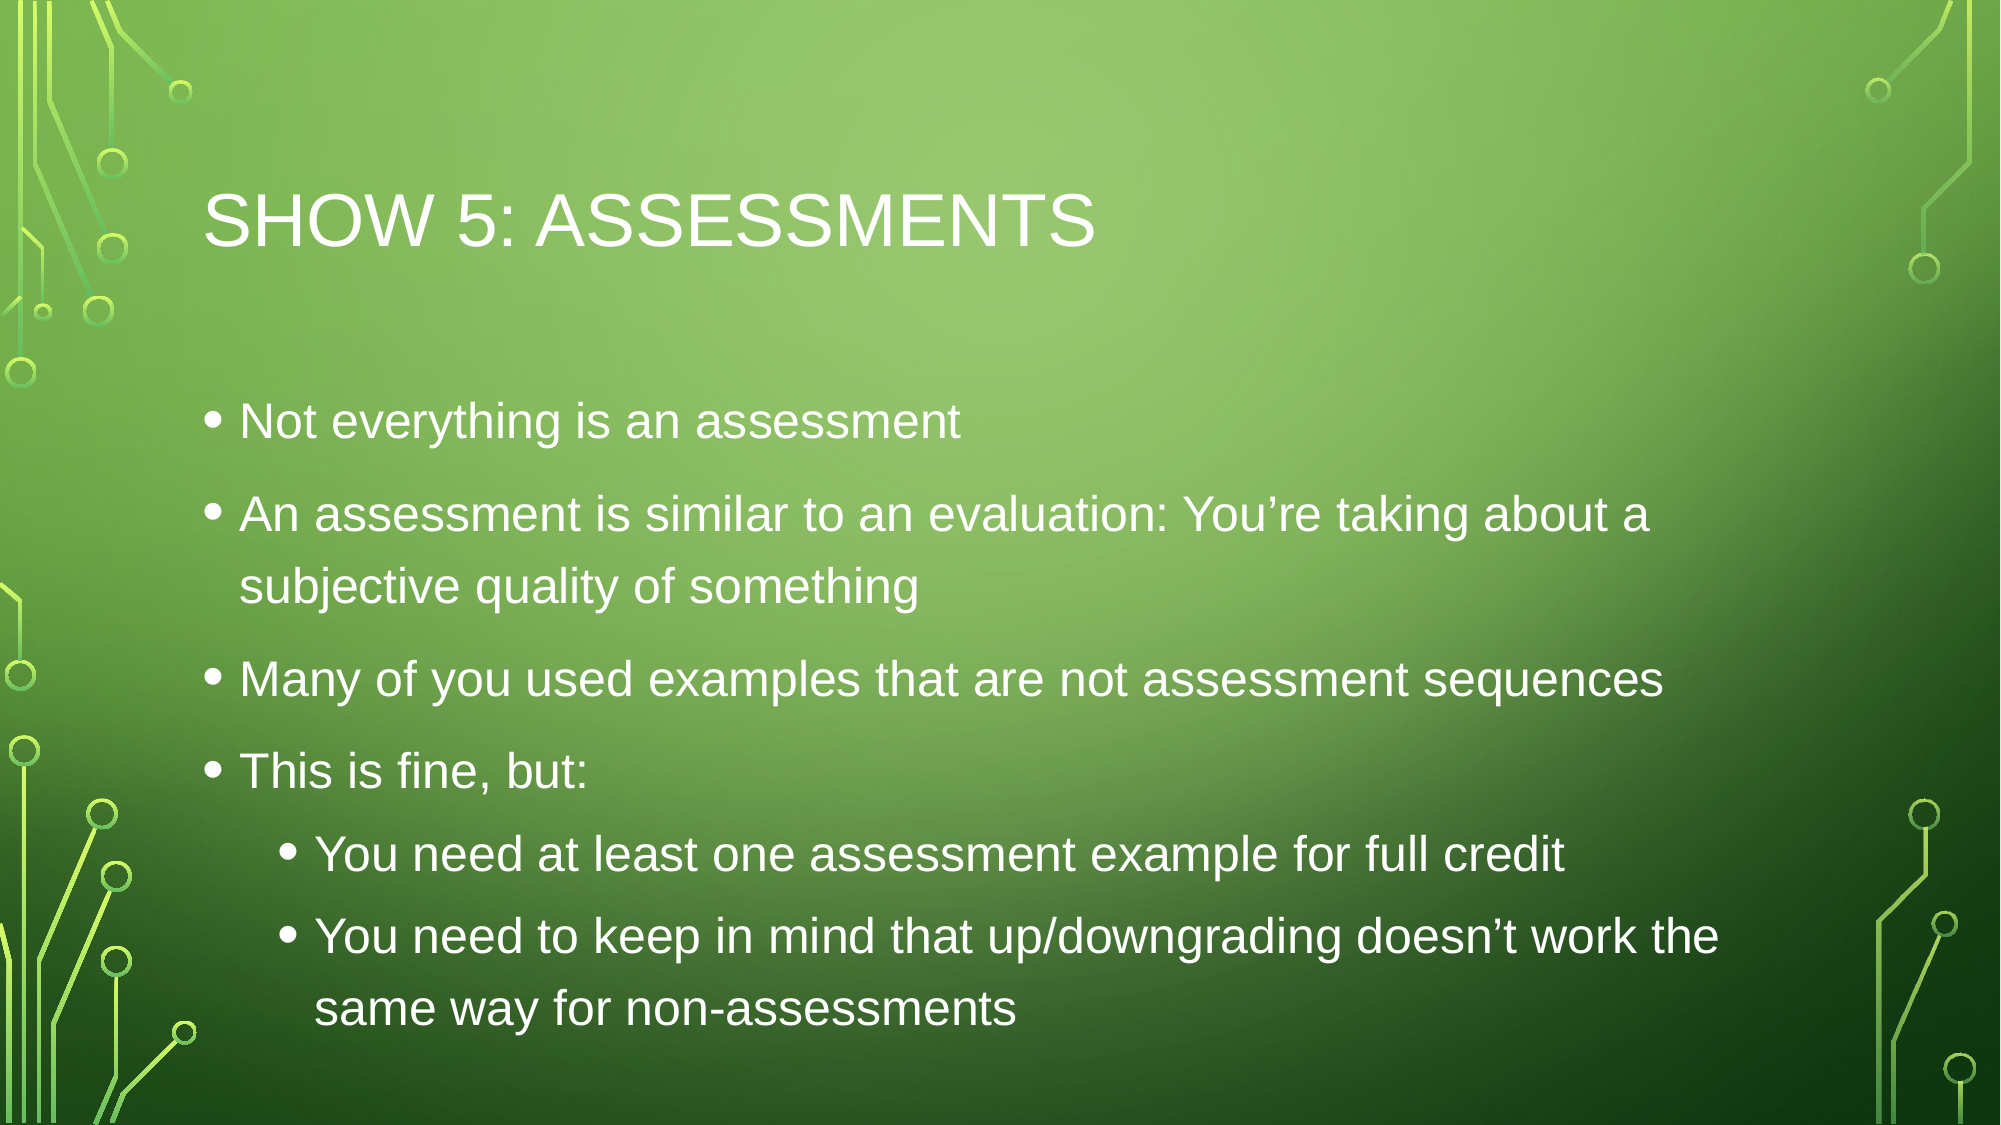

# Show 5: Assessments
Not everything is an assessment
An assessment is similar to an evaluation: You’re taking about a subjective quality of something
Many of you used examples that are not assessment sequences
This is fine, but:
You need at least one assessment example for full credit
You need to keep in mind that up/downgrading doesn’t work the same way for non-assessments